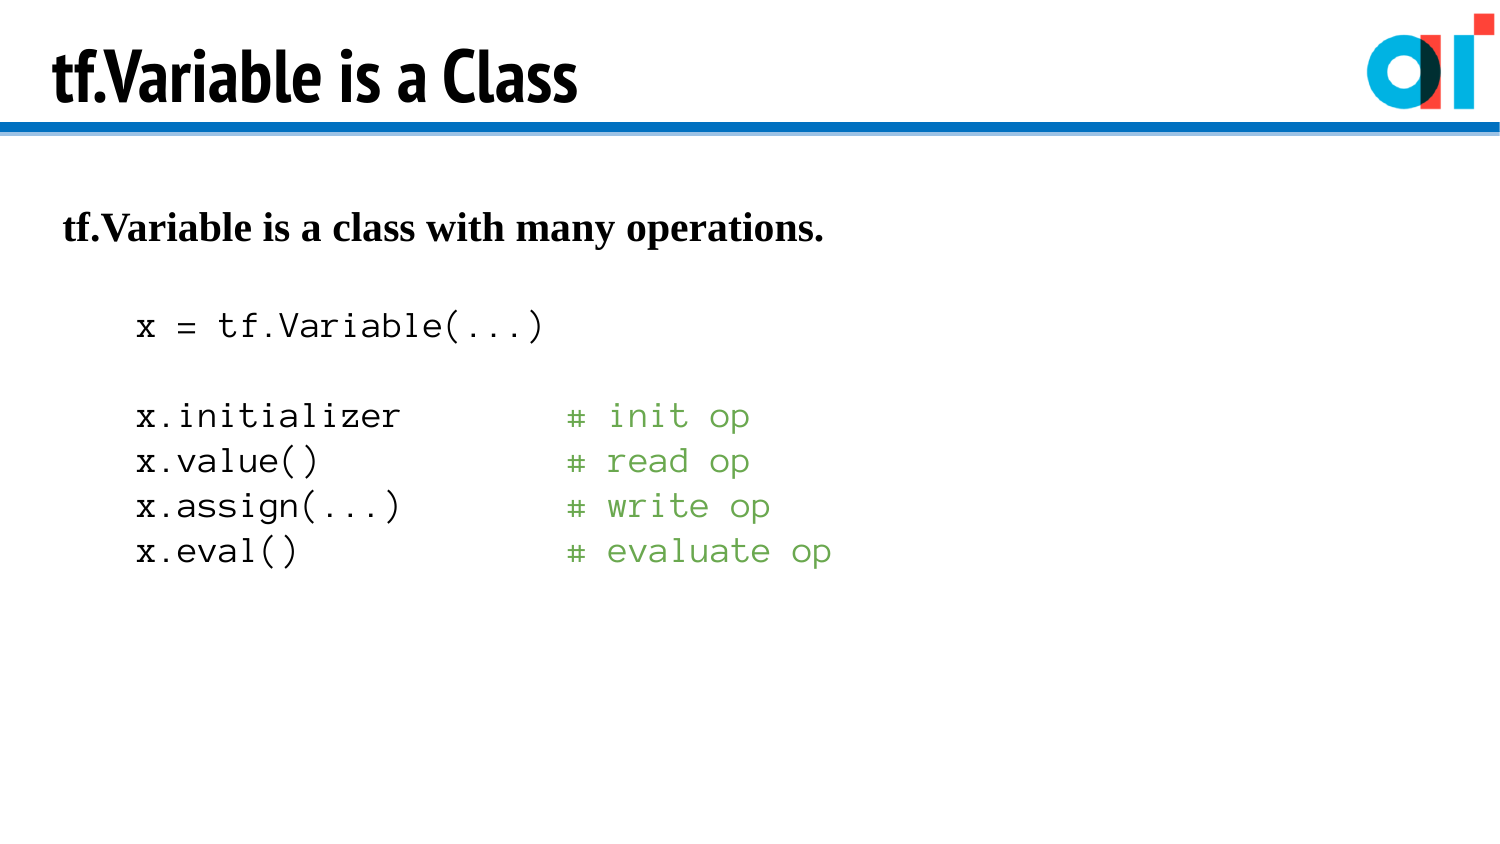

# tf.Variable is a Class
tf.Variable is a class with many operations.

x = tf.Variable(...)

x.initializer        # init op
x.value()            # read op
x.assign(...)        # write op
x.eval()             # evaluate op